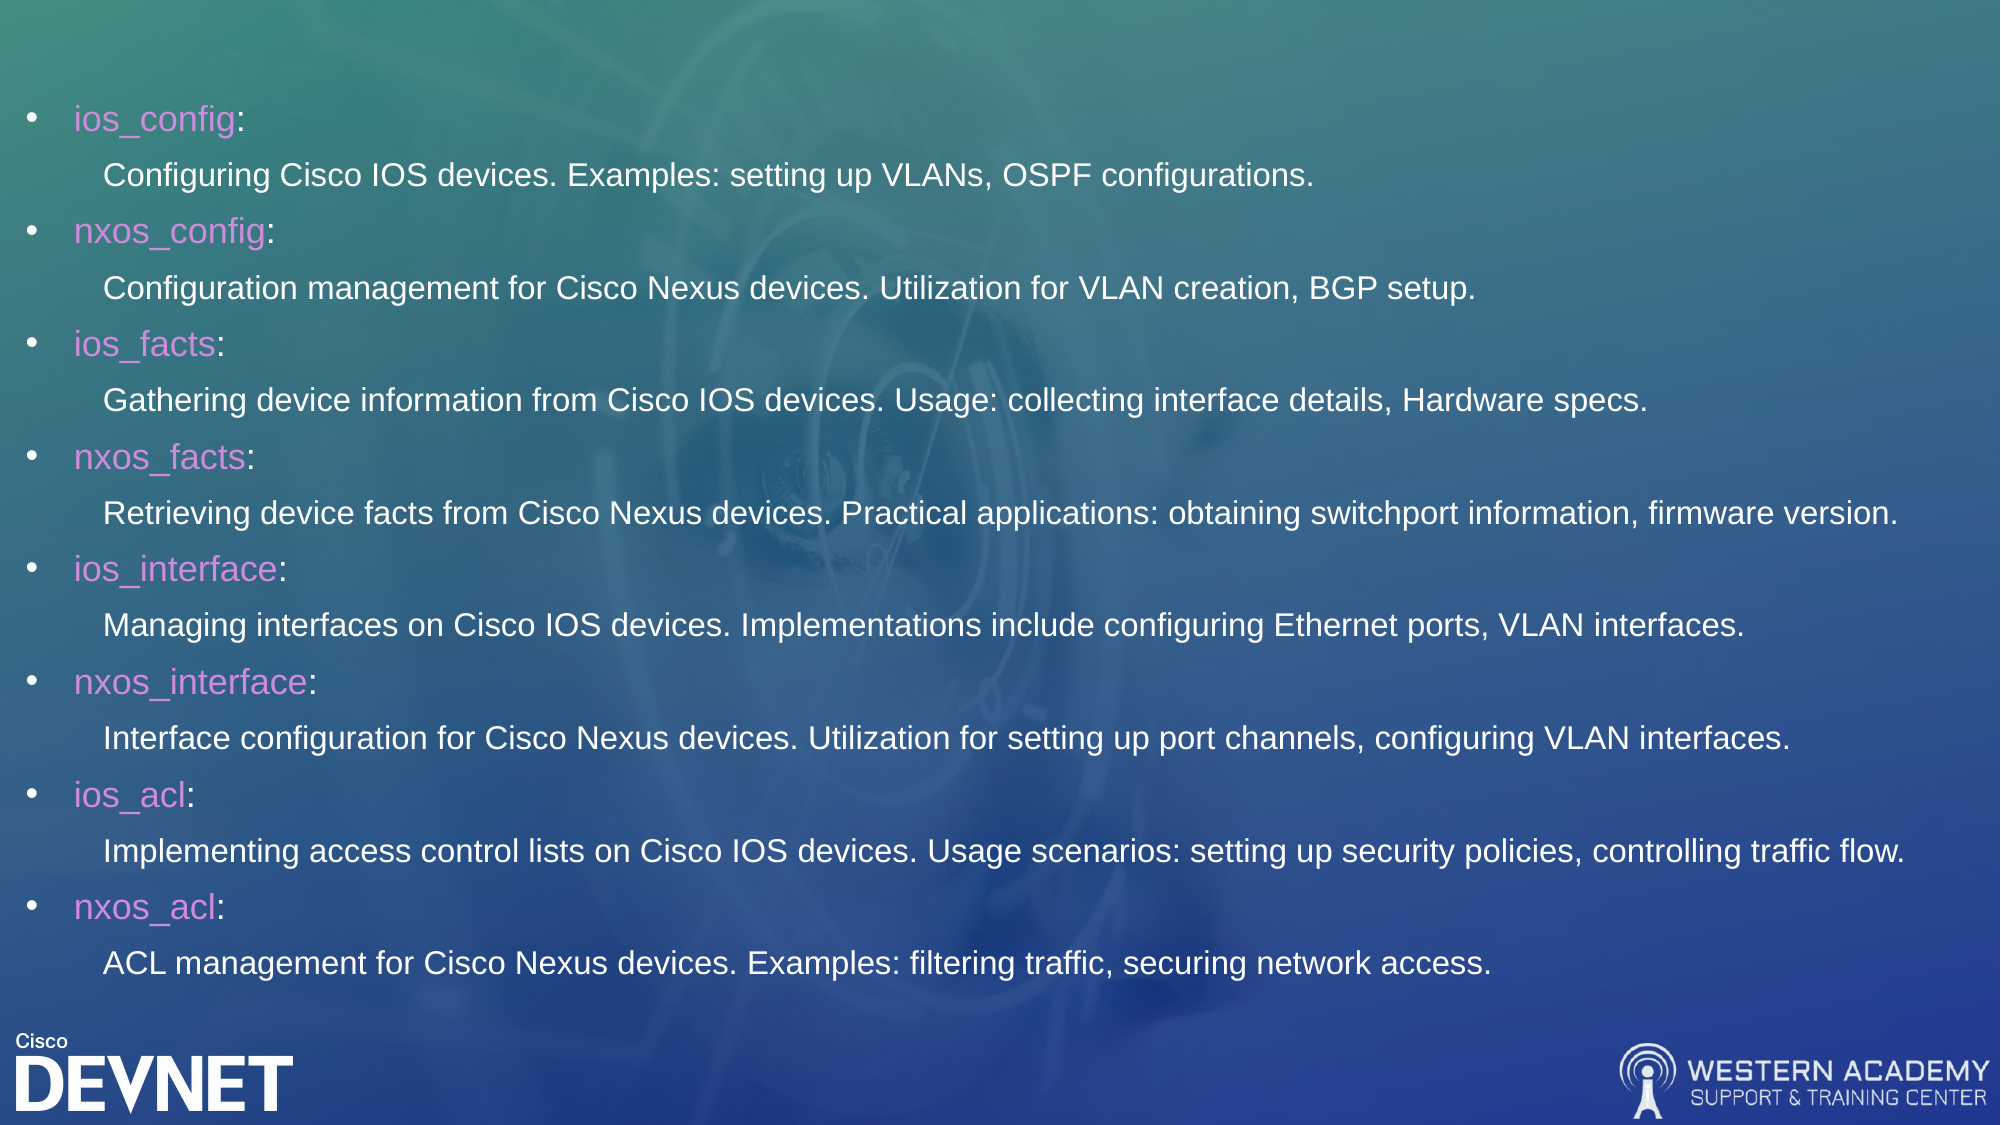

ios_config:
Configuring Cisco IOS devices. Examples: setting up VLANs, OSPF configurations.
nxos_config:
Configuration management for Cisco Nexus devices. Utilization for VLAN creation, BGP setup.
ios_facts:
Gathering device information from Cisco IOS devices. Usage: collecting interface details, Hardware specs.
nxos_facts:
Retrieving device facts from Cisco Nexus devices. Practical applications: obtaining switchport information, firmware version.
ios_interface:
Managing interfaces on Cisco IOS devices. Implementations include configuring Ethernet ports, VLAN interfaces.
nxos_interface:
Interface configuration for Cisco Nexus devices. Utilization for setting up port channels, configuring VLAN interfaces.
ios_acl:
Implementing access control lists on Cisco IOS devices. Usage scenarios: setting up security policies, controlling traffic flow.
nxos_acl:
ACL management for Cisco Nexus devices. Examples: filtering traffic, securing network access.